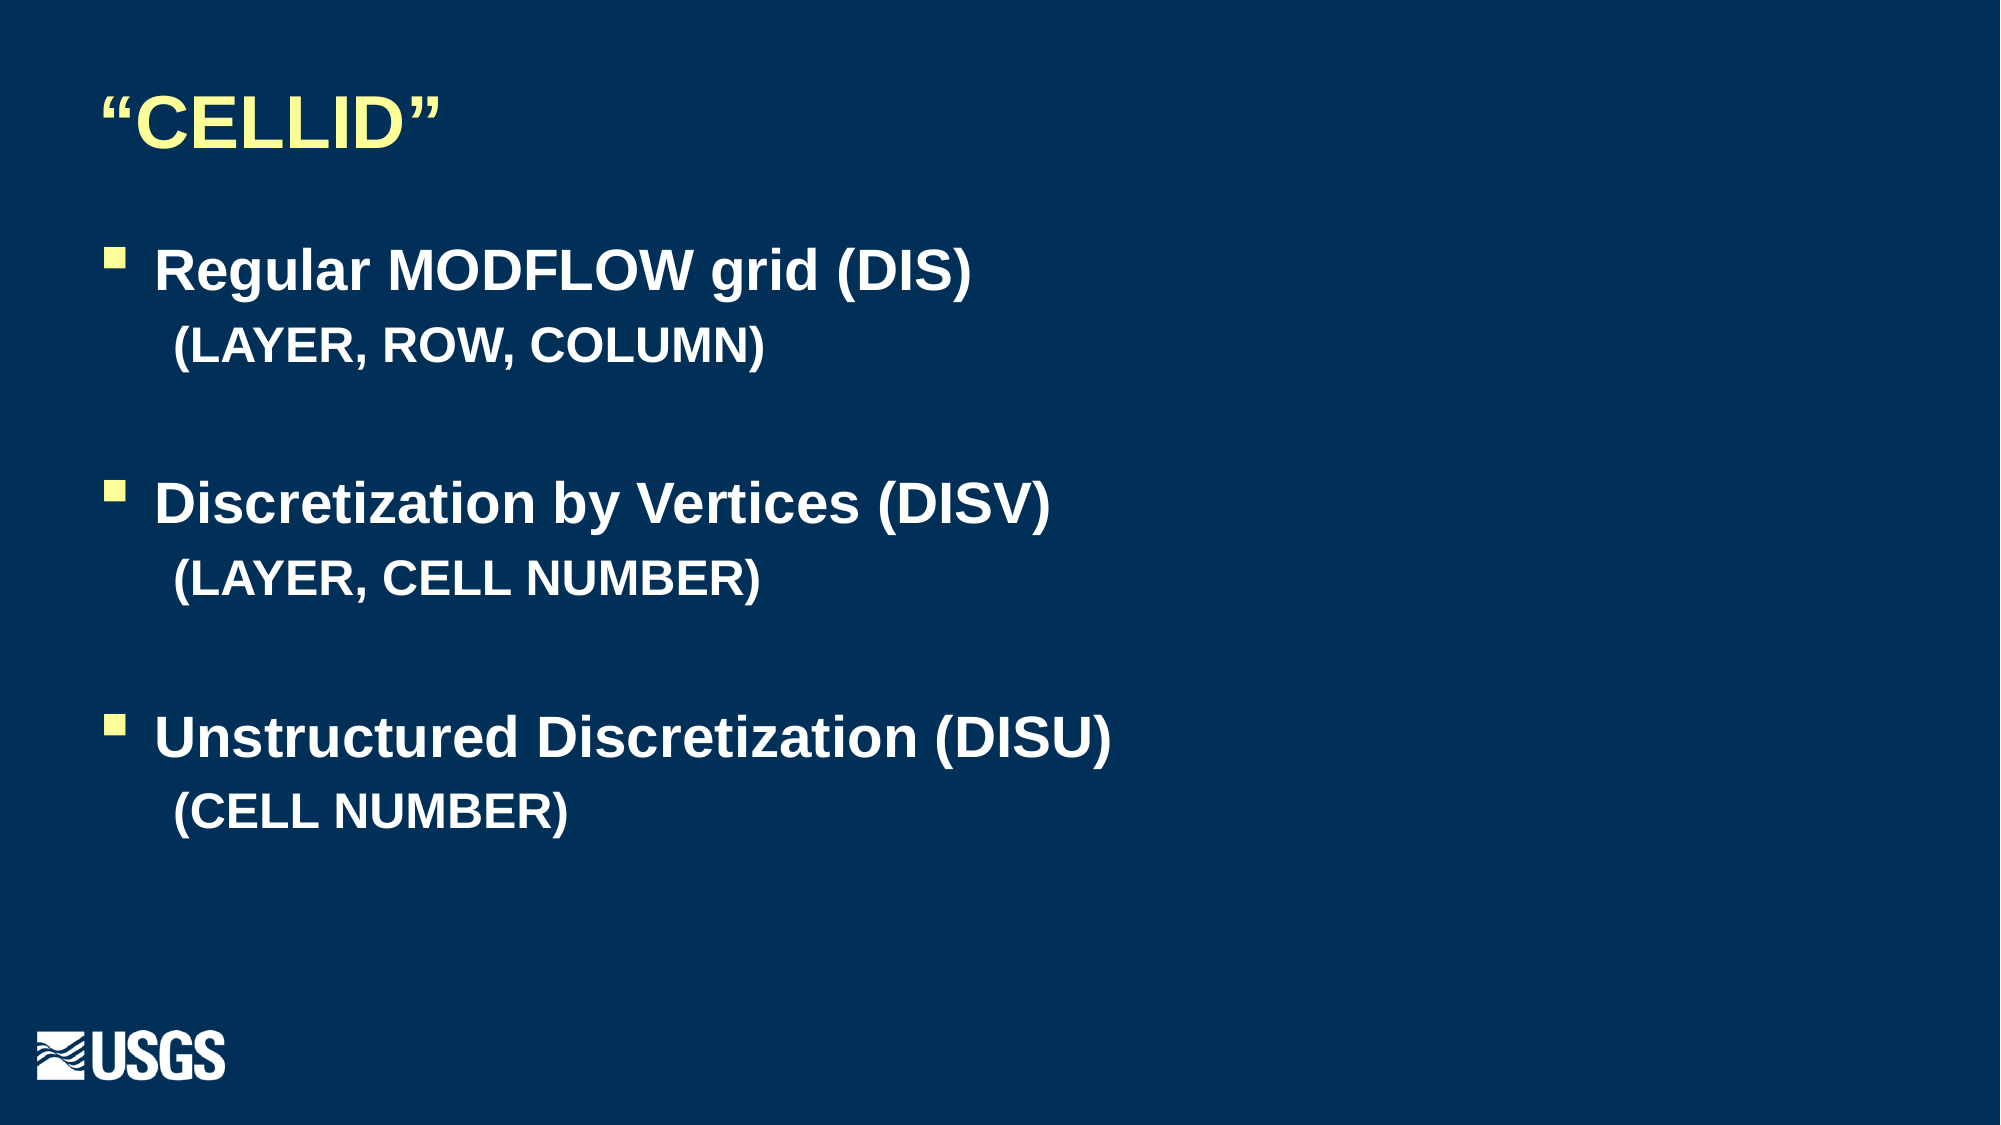

# “CELLID”
Regular MODFLOW grid (DIS)
(LAYER, ROW, COLUMN)

Discretization by Vertices (DISV)
(LAYER, CELL NUMBER)

Unstructured Discretization (DISU)
(CELL NUMBER)